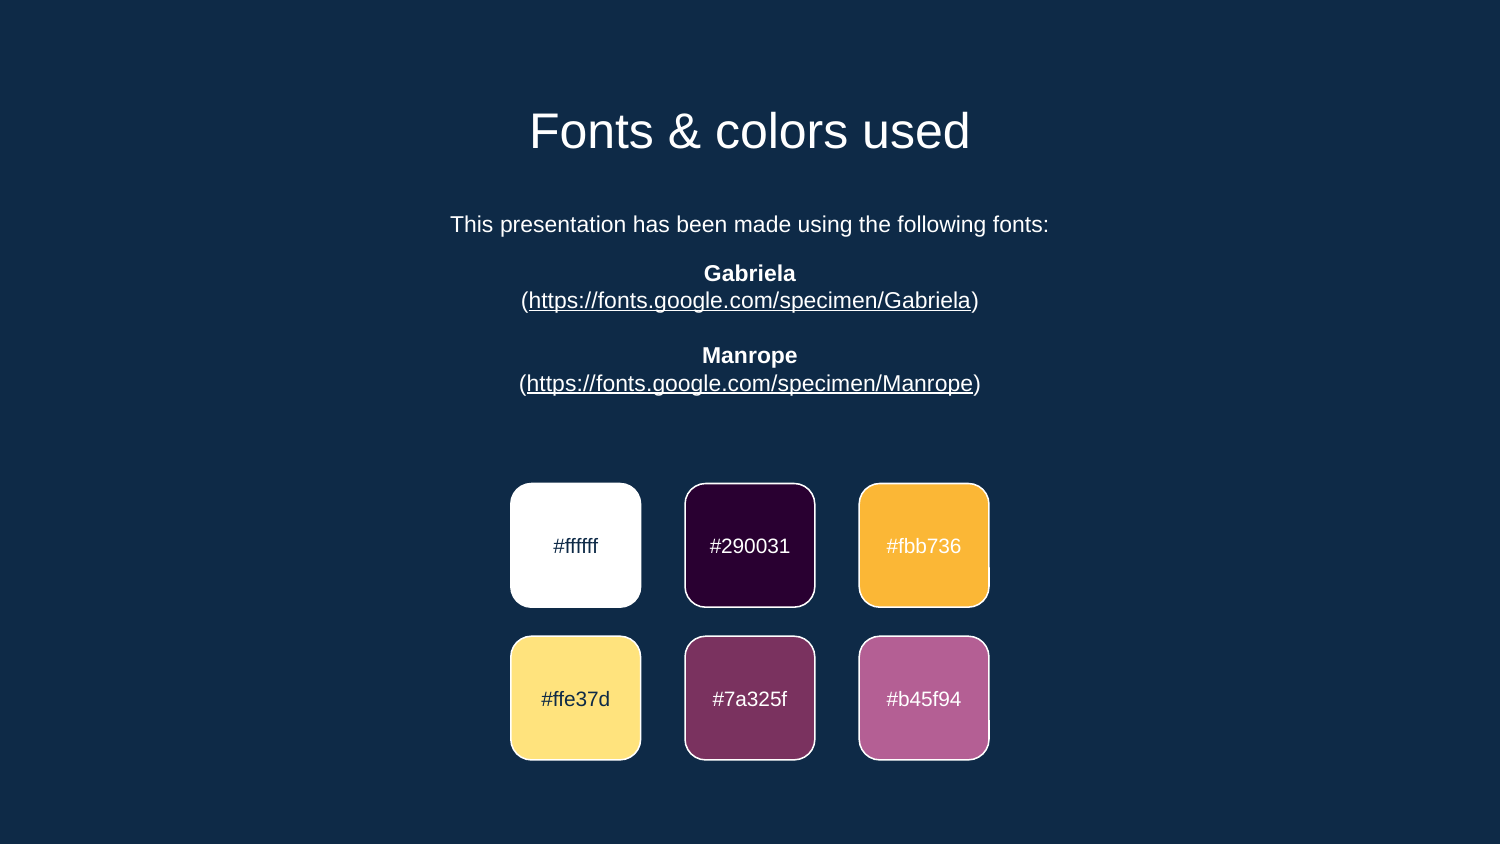

# Fonts & colors used
This presentation has been made using the following fonts:
Gabriela
(https://fonts.google.com/specimen/Gabriela)

Manrope
(https://fonts.google.com/specimen/Manrope)

#ffffff
#290031
#fbb736

#ffe37d
#7a325f
#b45f94